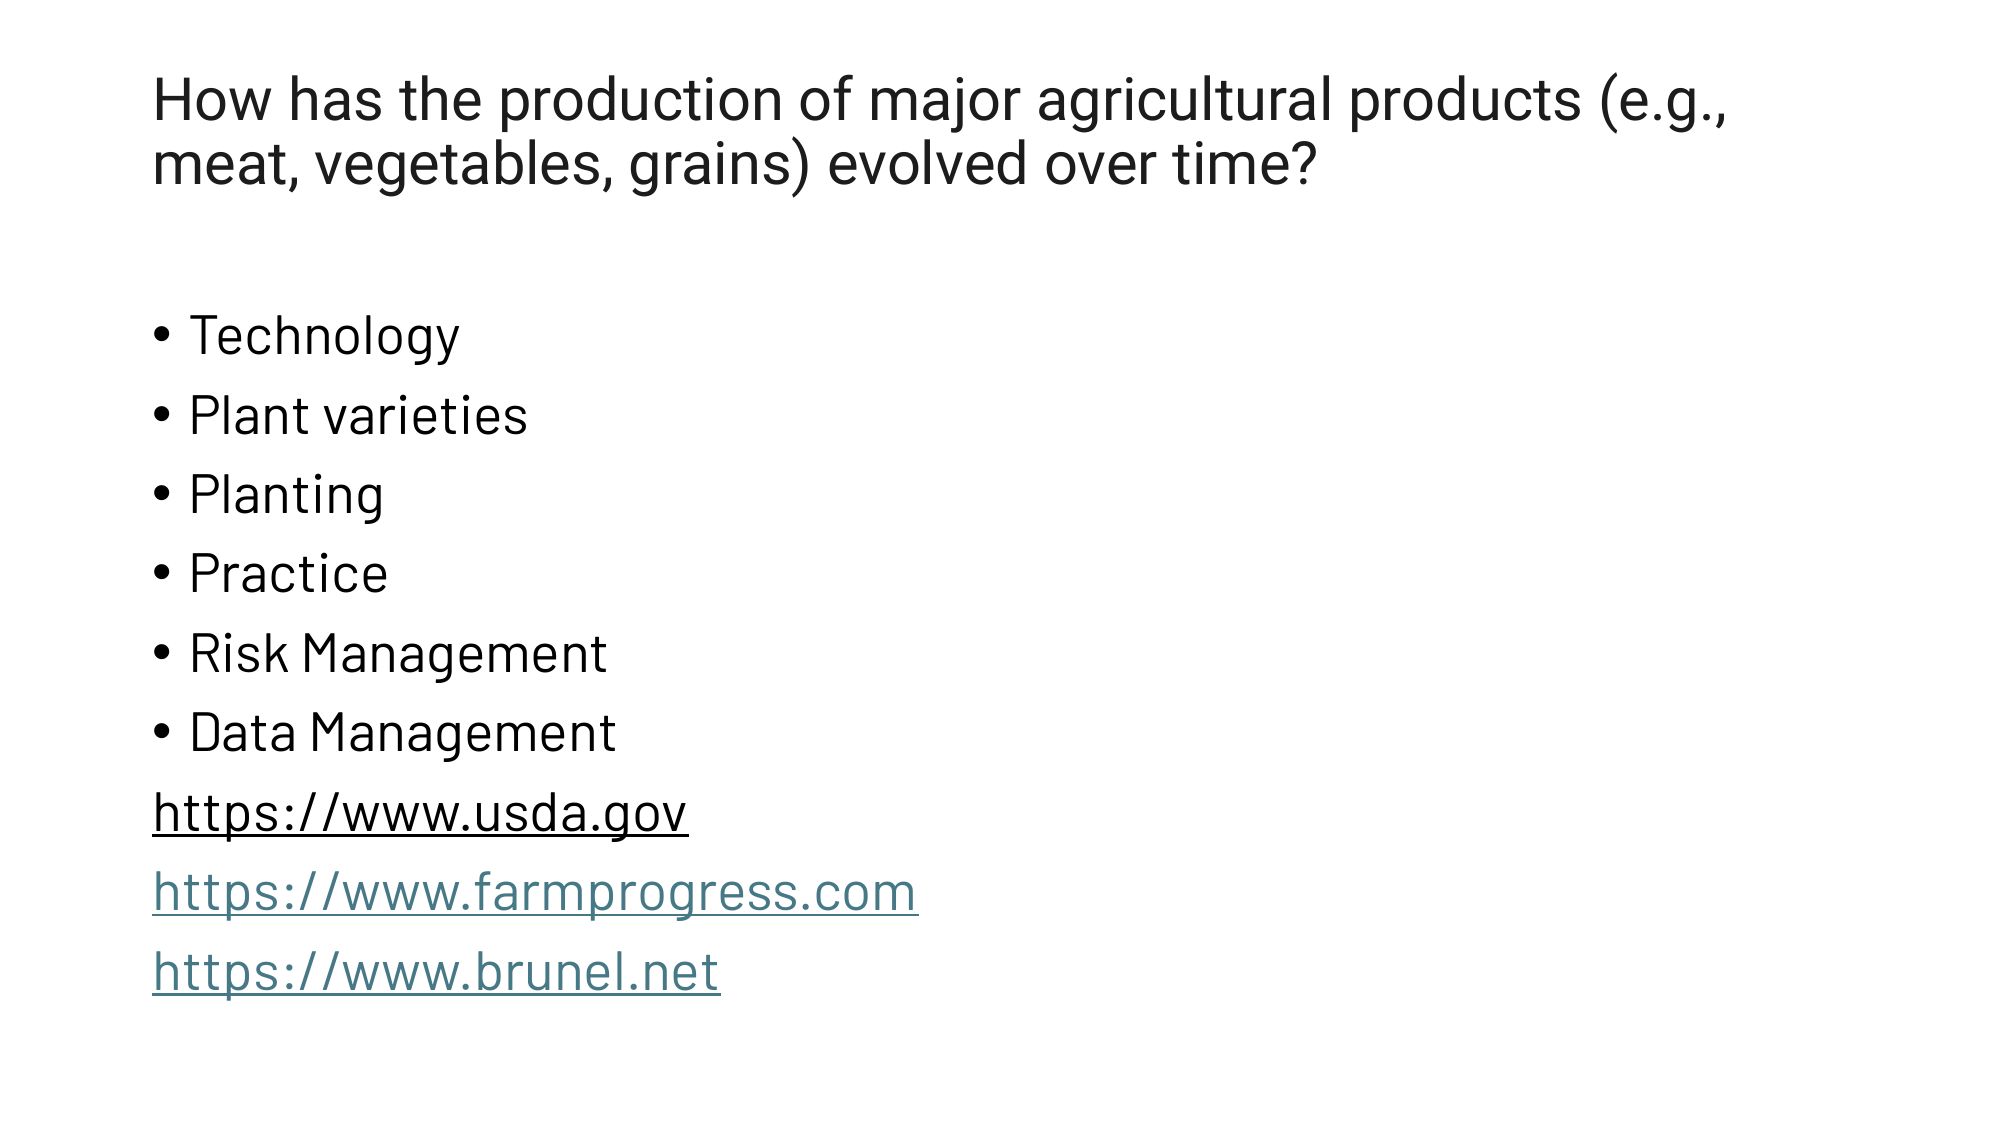

# How has the production of major agricultural products (e.g., meat, vegetables, grains) evolved over time?
Technology
Plant varieties
Planting
Practice
Risk Management
Data Management
https://www.usda.gov
https://www.farmprogress.com
https://www.brunel.net